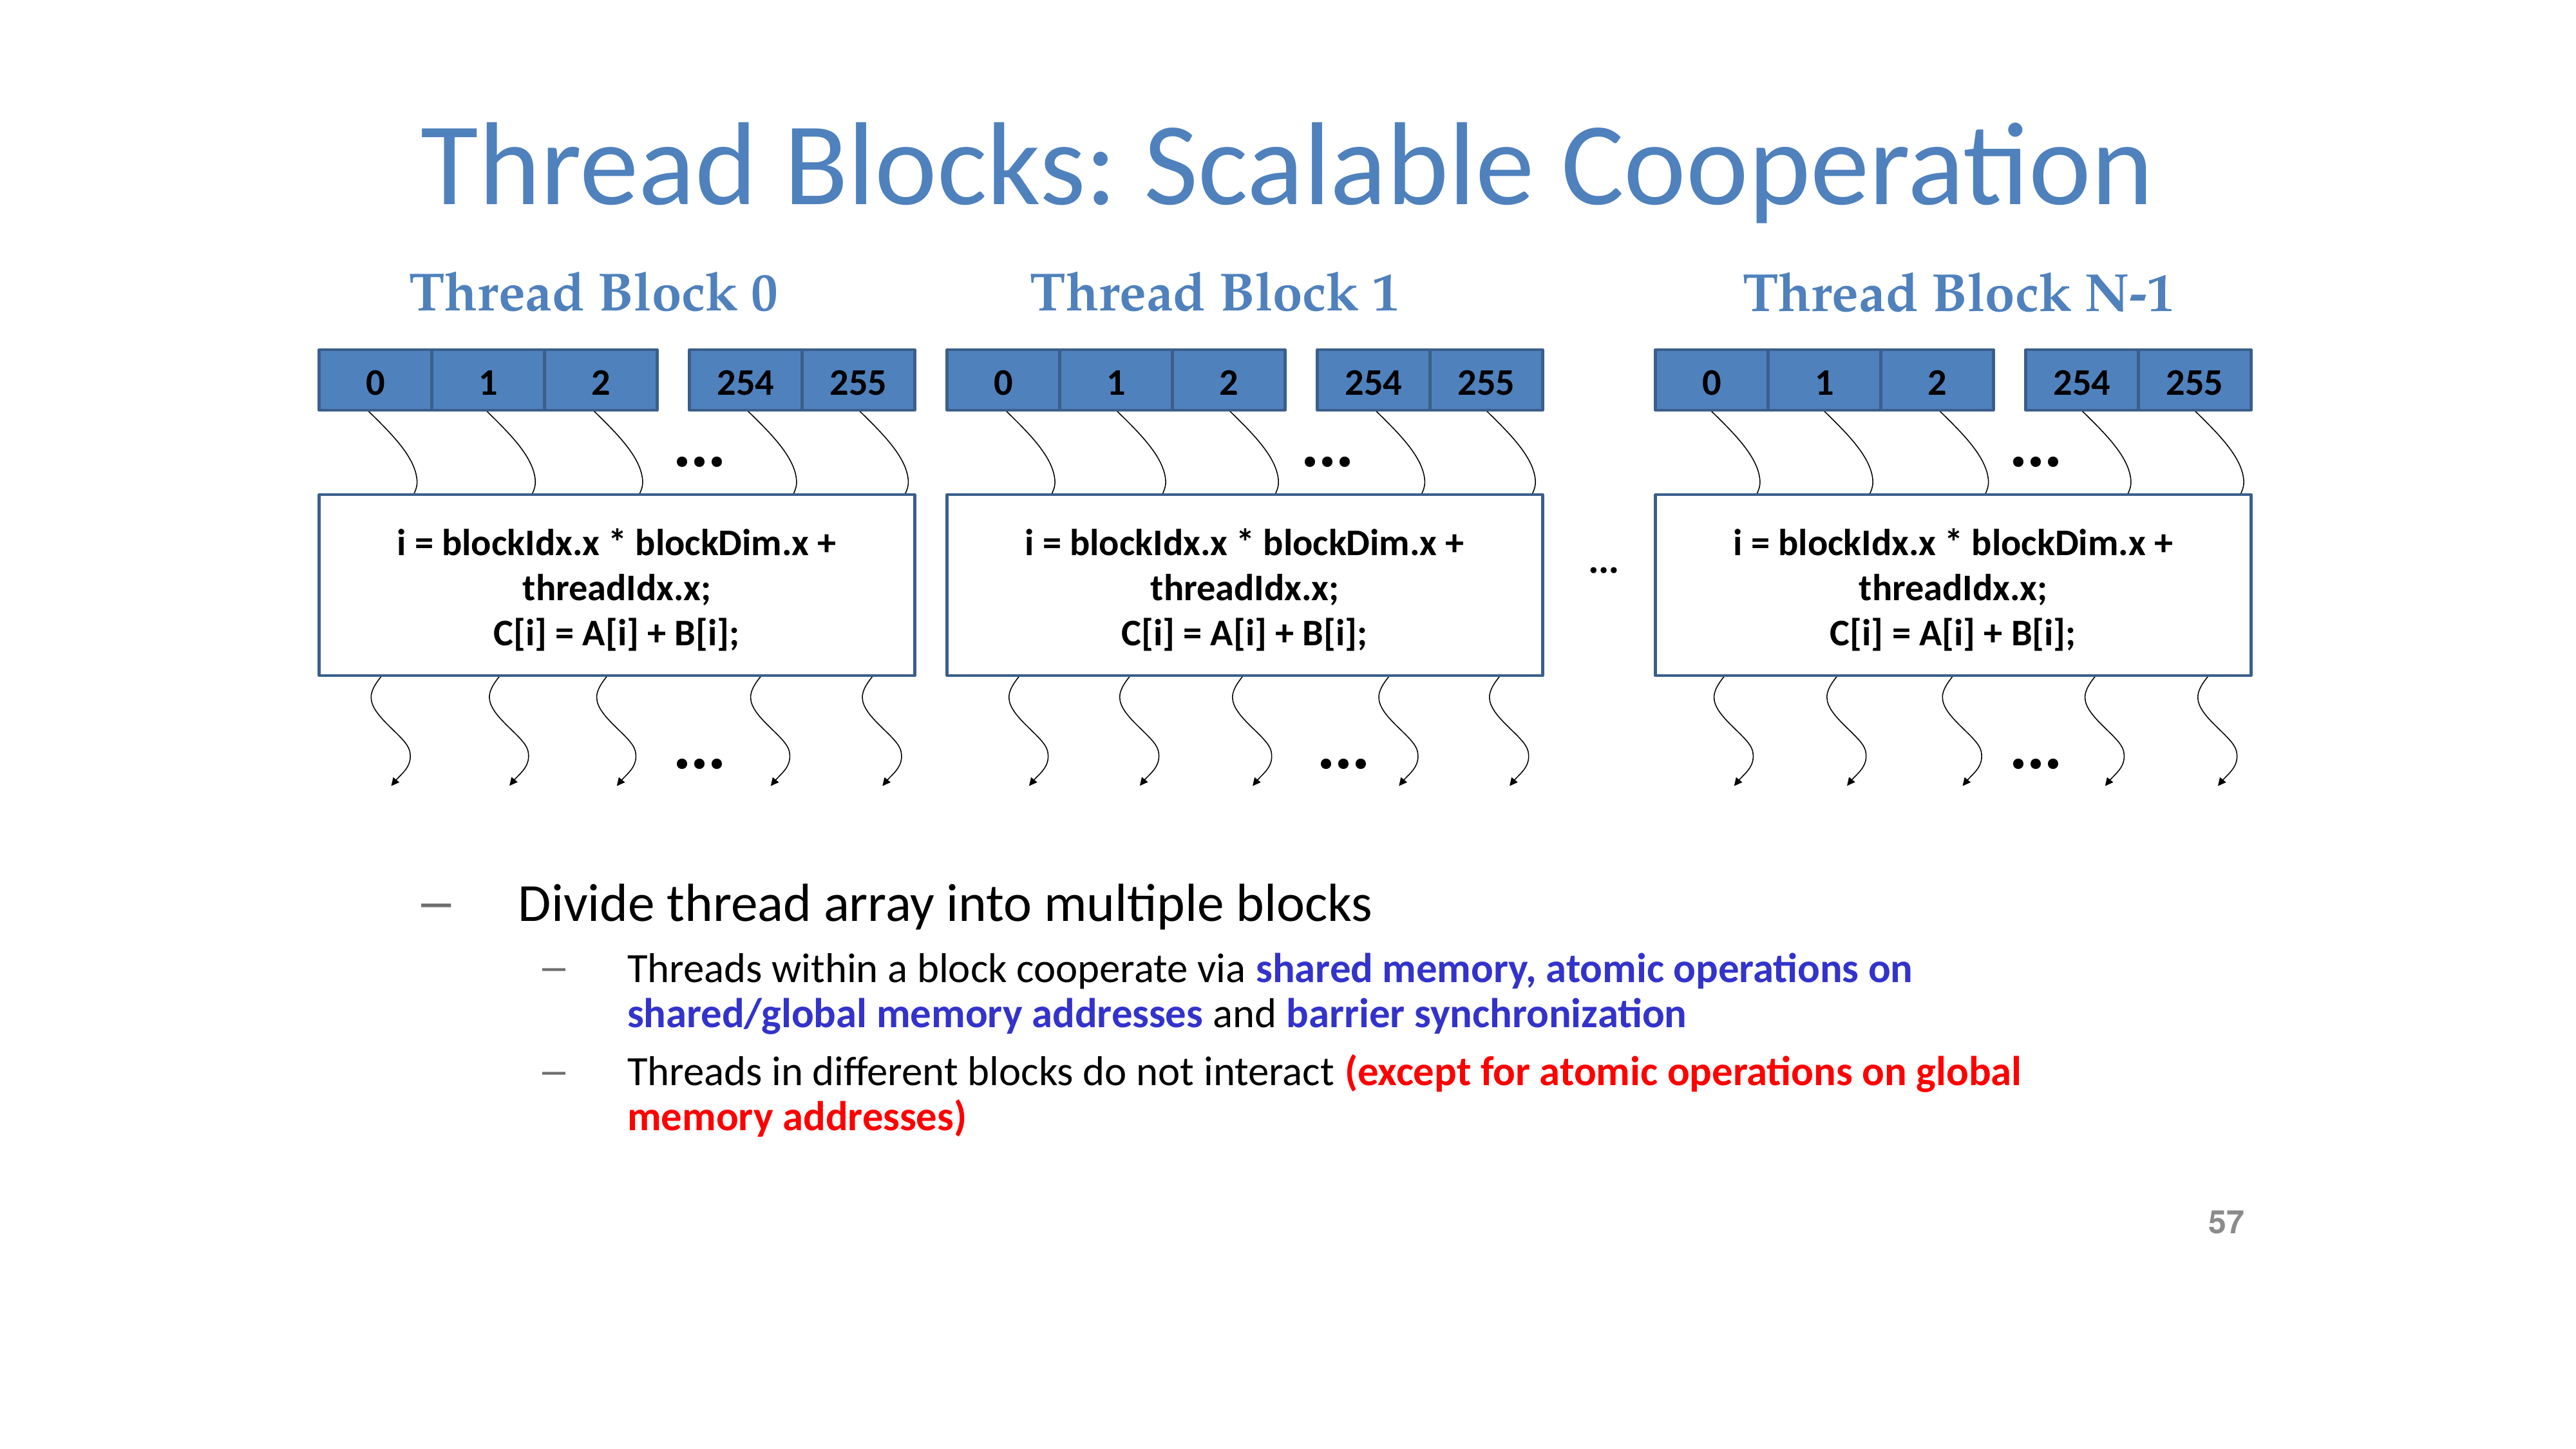

# Thread Blocks: Scalable Cooperation
Thread Block 0
Thread Block 1
Thread Block N-1
0
1
2
254
255
0
1
2
254
255
0
1
2
254
255
…
…
…

i = blockIdx.x * blockDim.x + threadIdx.x;
C[i] = A[i] + B[i];
i = blockIdx.x * blockDim.x + threadIdx.x;
C[i] = A[i] + B[i];
i = blockIdx.x * blockDim.x + threadIdx.x;
C[i] = A[i] + B[i];
…
…
…
…
Divide thread array into multiple blocks
Threads within a block cooperate via shared memory, atomic operations on shared/global memory addresses and barrier synchronization
Threads in different blocks do not interact (except for atomic operations on global memory addresses)
57